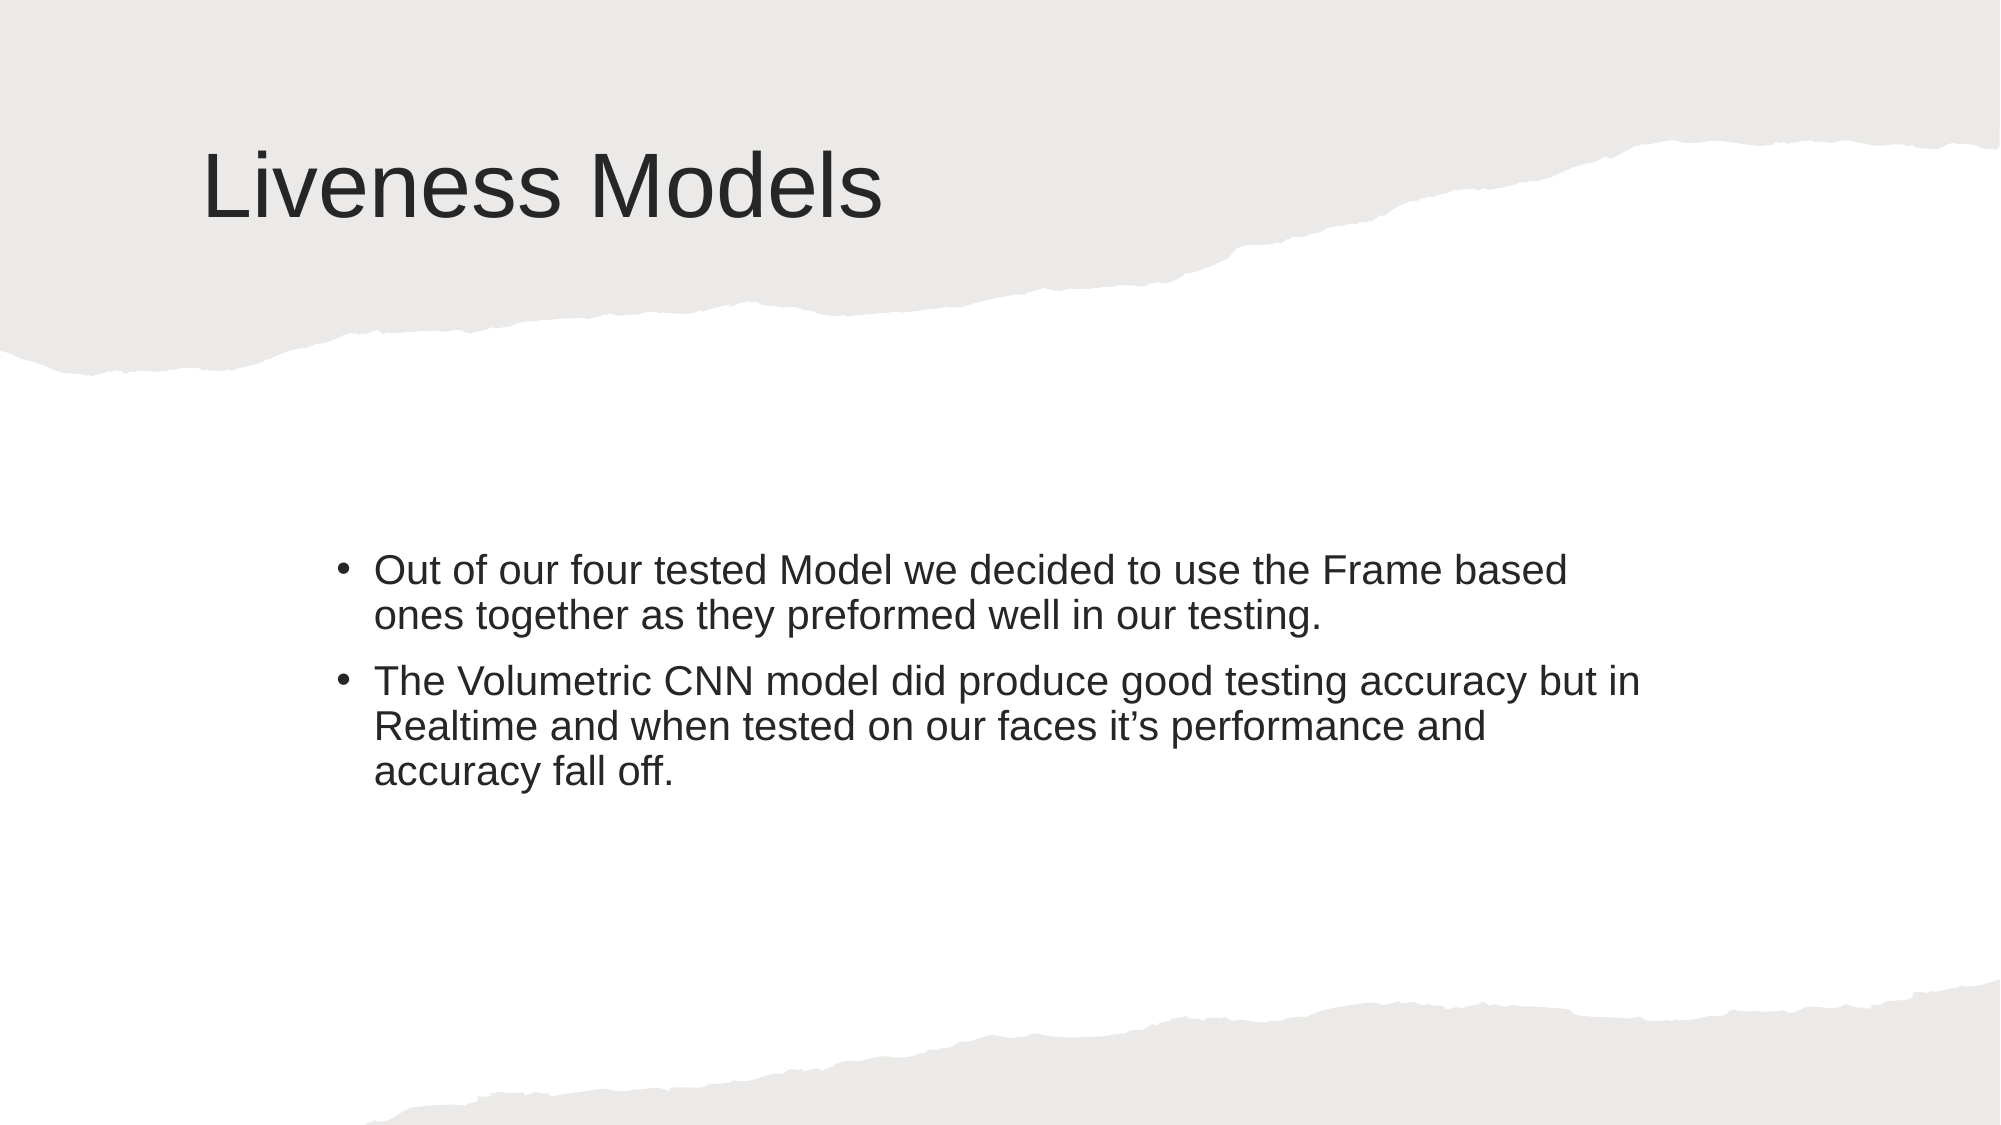

# Liveness Models
Out of our four tested Model we decided to use the Frame based ones together as they preformed well in our testing.
The Volumetric CNN model did produce good testing accuracy but in Realtime and when tested on our faces it’s performance and accuracy fall off.